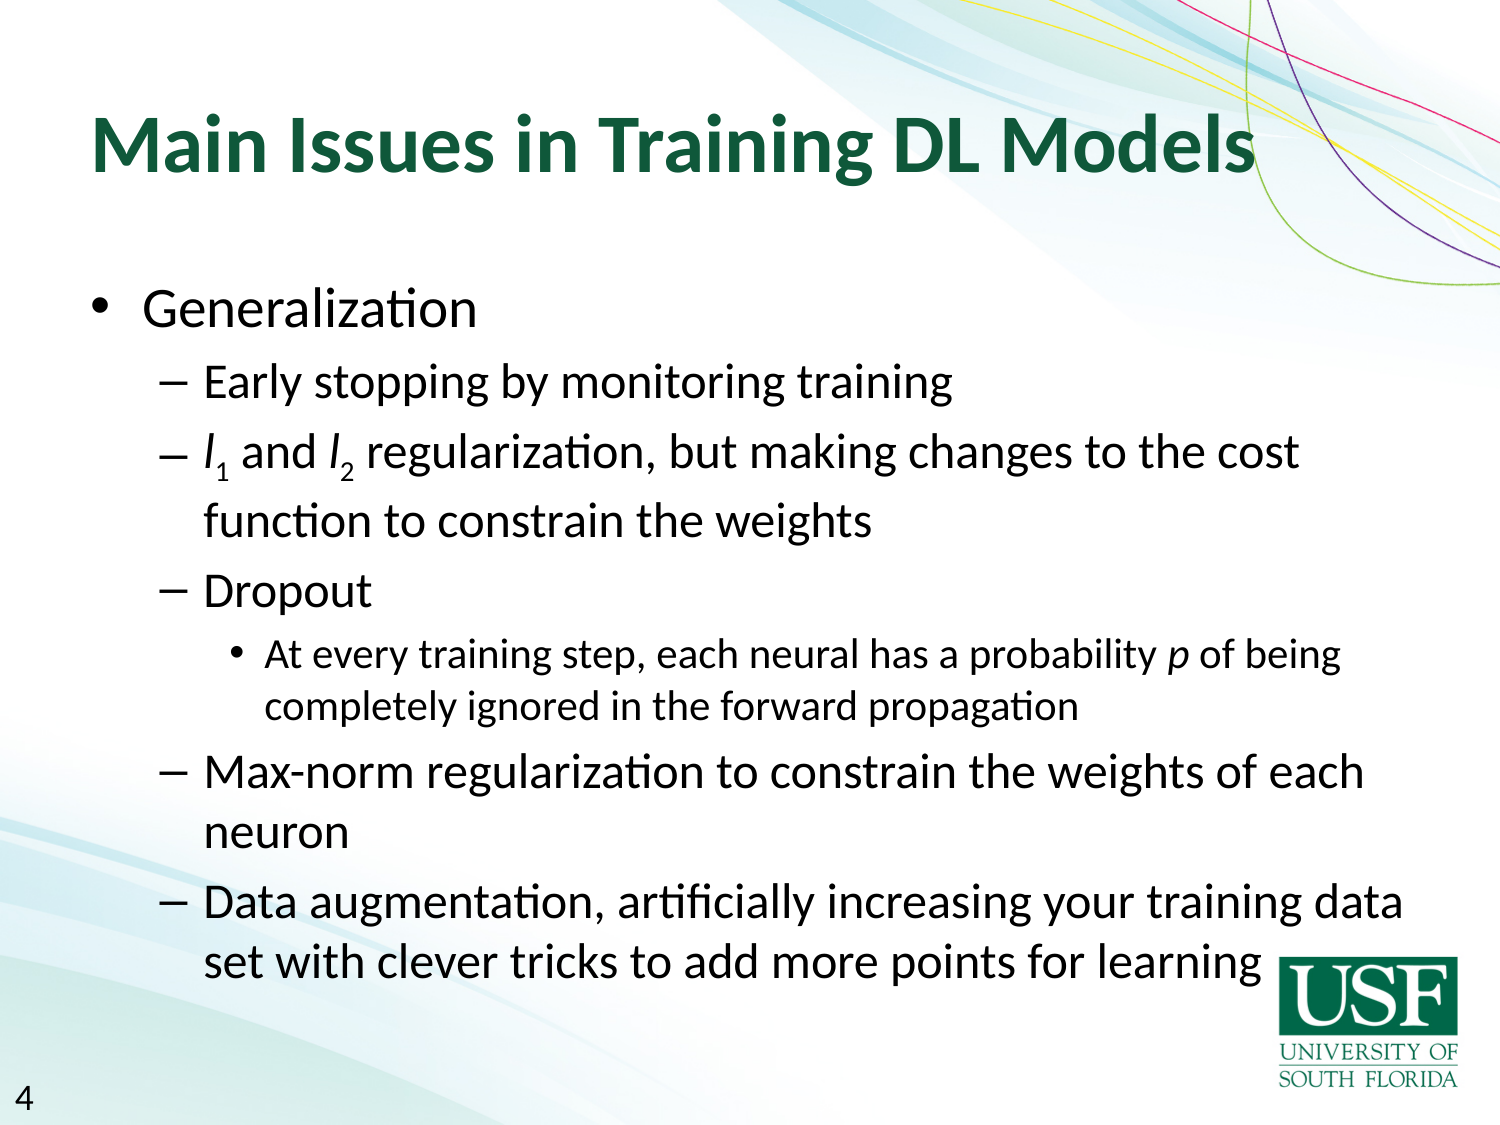

# Main Issues in Training DL Models
Generalization
Early stopping by monitoring training
l1 and l2 regularization, but making changes to the cost function to constrain the weights
Dropout
At every training step, each neural has a probability p of being completely ignored in the forward propagation
Max-norm regularization to constrain the weights of each neuron
Data augmentation, artificially increasing your training data set with clever tricks to add more points for learning
4